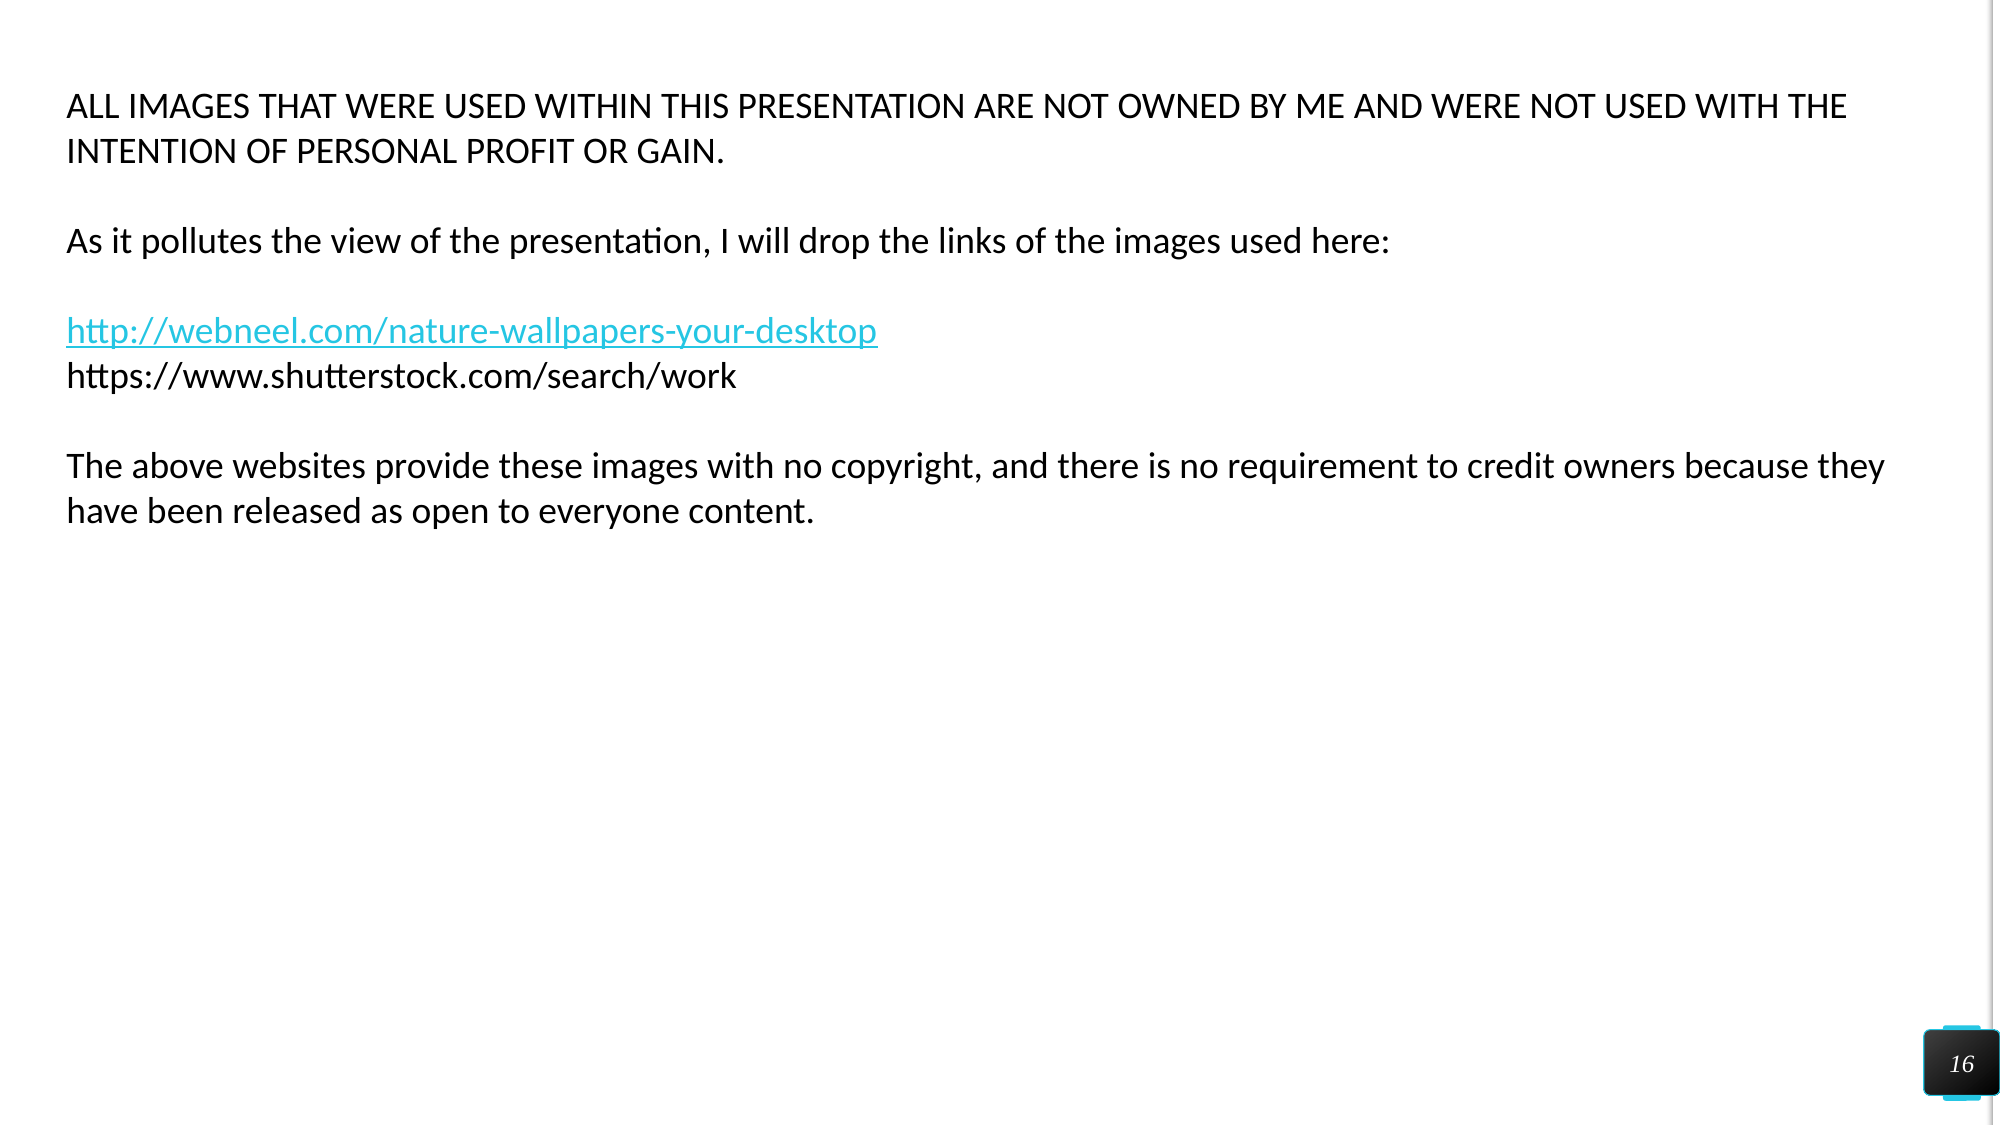

ALL IMAGES THAT WERE USED WITHIN THIS PRESENTATION ARE NOT OWNED BY ME AND WERE NOT USED WITH THE
INTENTION OF PERSONAL PROFIT OR GAIN.
As it pollutes the view of the presentation, I will drop the links of the images used here:
http://webneel.com/nature-wallpapers-your-desktop
https://www.shutterstock.com/search/work

The above websites provide these images with no copyright, and there is no requirement to credit owners because they have been released as open to everyone content.
16